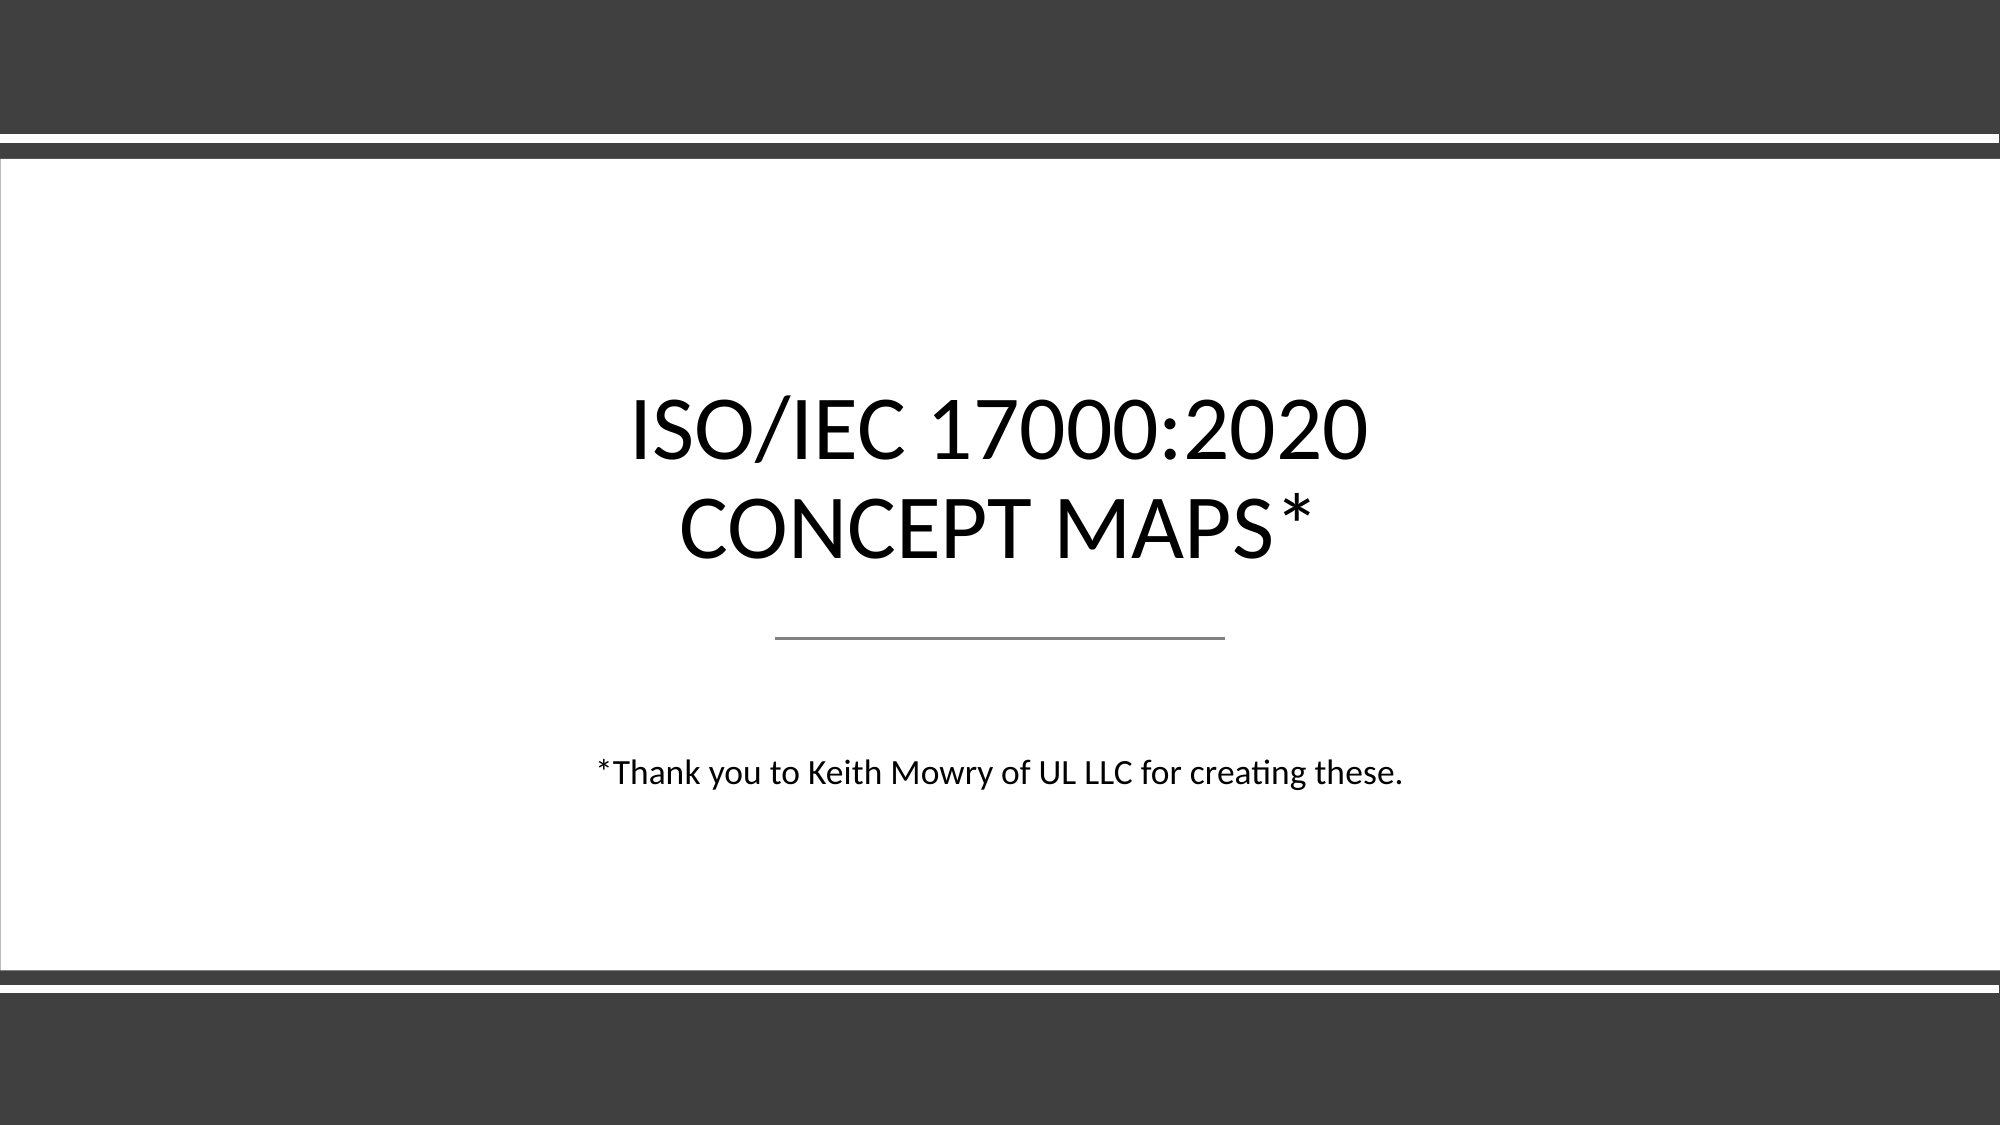

# ISO/IEC 17000:2020 CONCEPT MAPS* *Thank you to Keith Mowry of UL LLC for creating these.